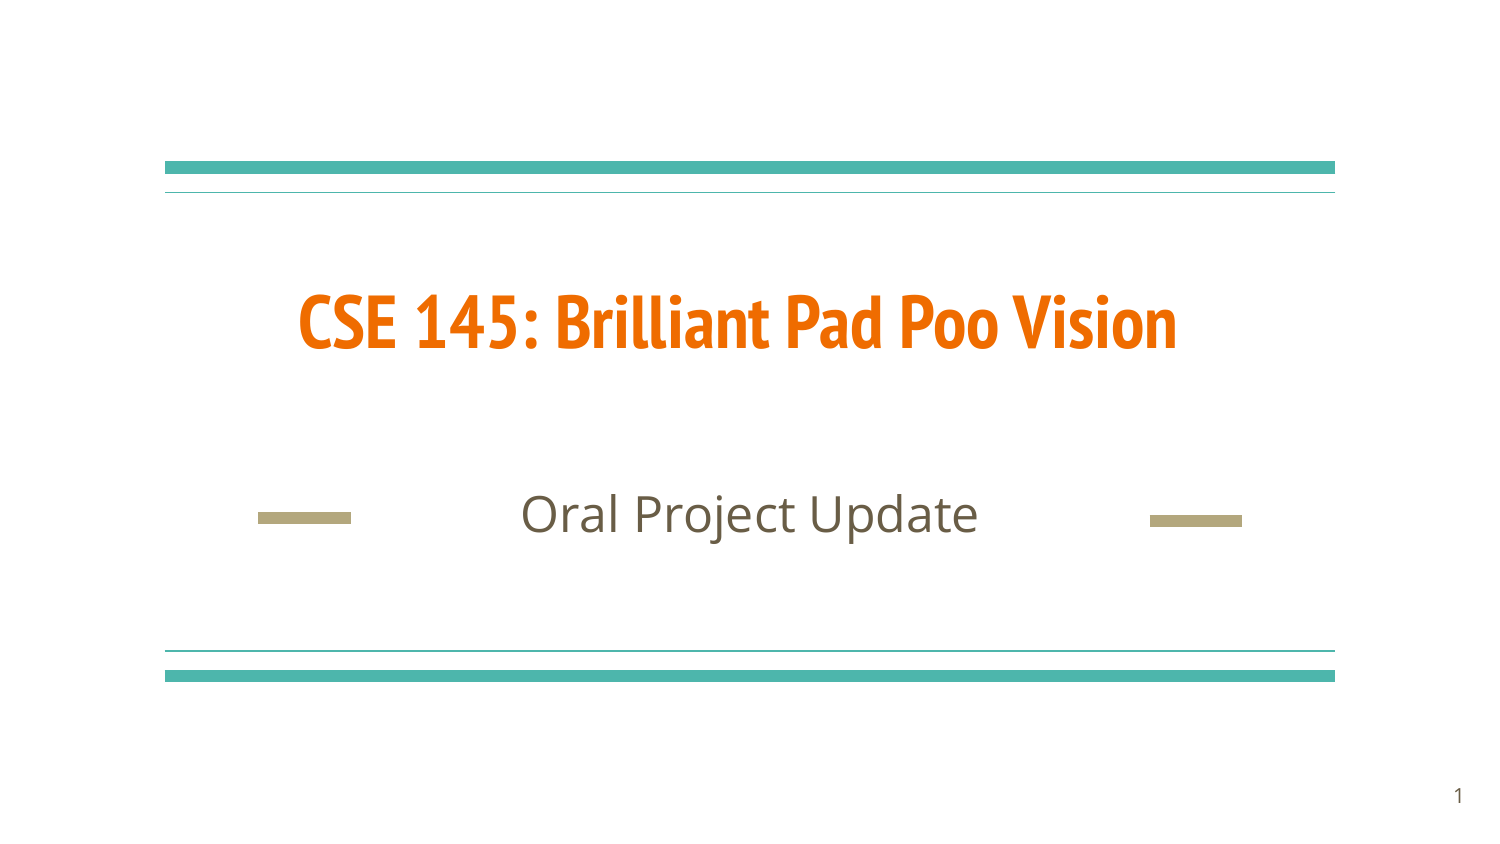

# CSE 145: Brilliant Pad Poo Vision
Oral Project Update
1